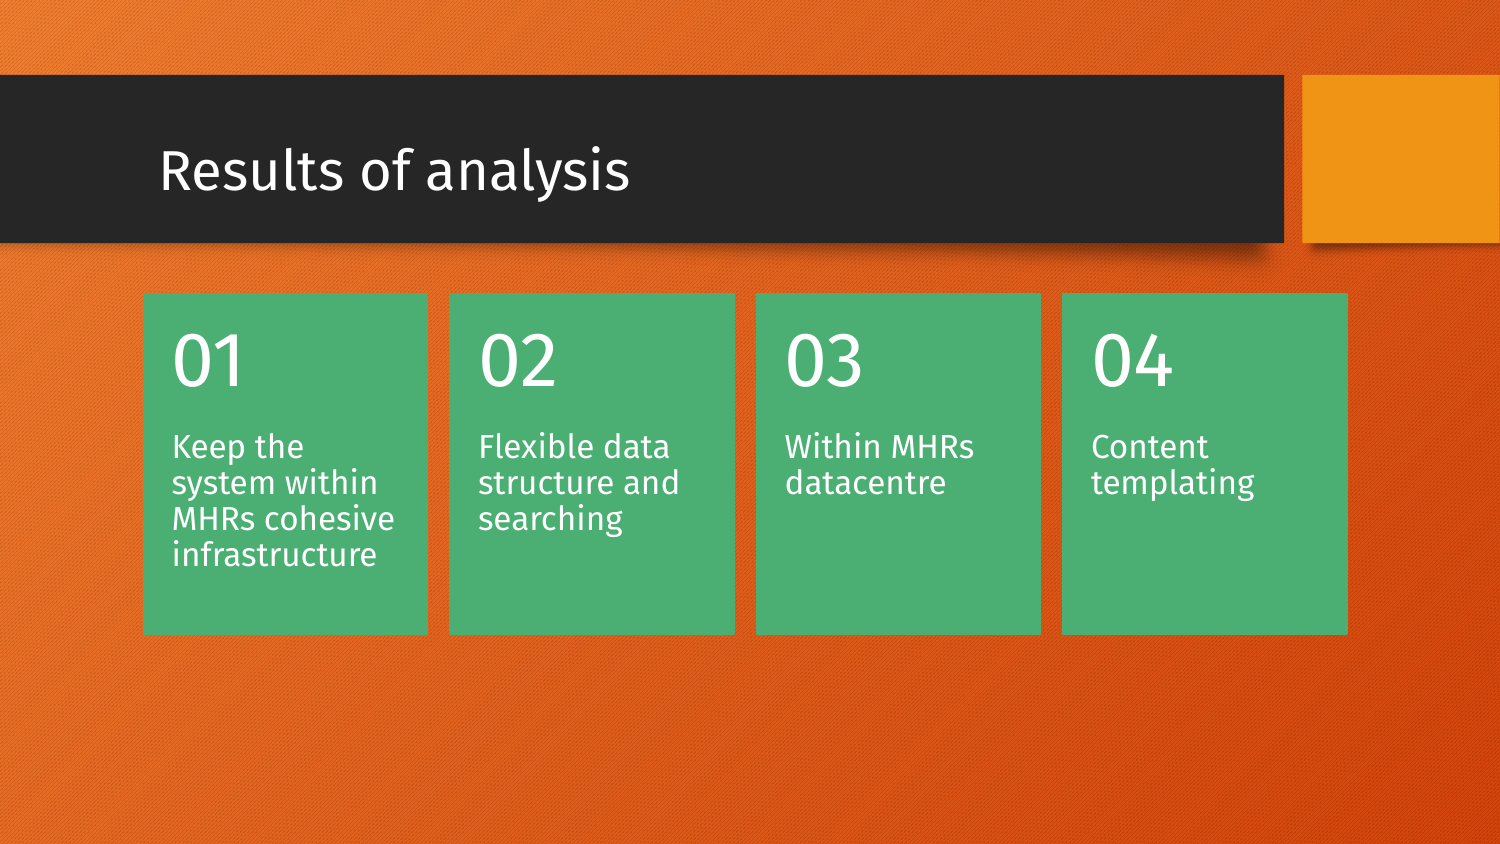

# Results of analysis
Keep the system within MHRs cohesive infrastructure
01
Flexible data structure and searching
02
Within MHRs datacentre
03
Content templating
04